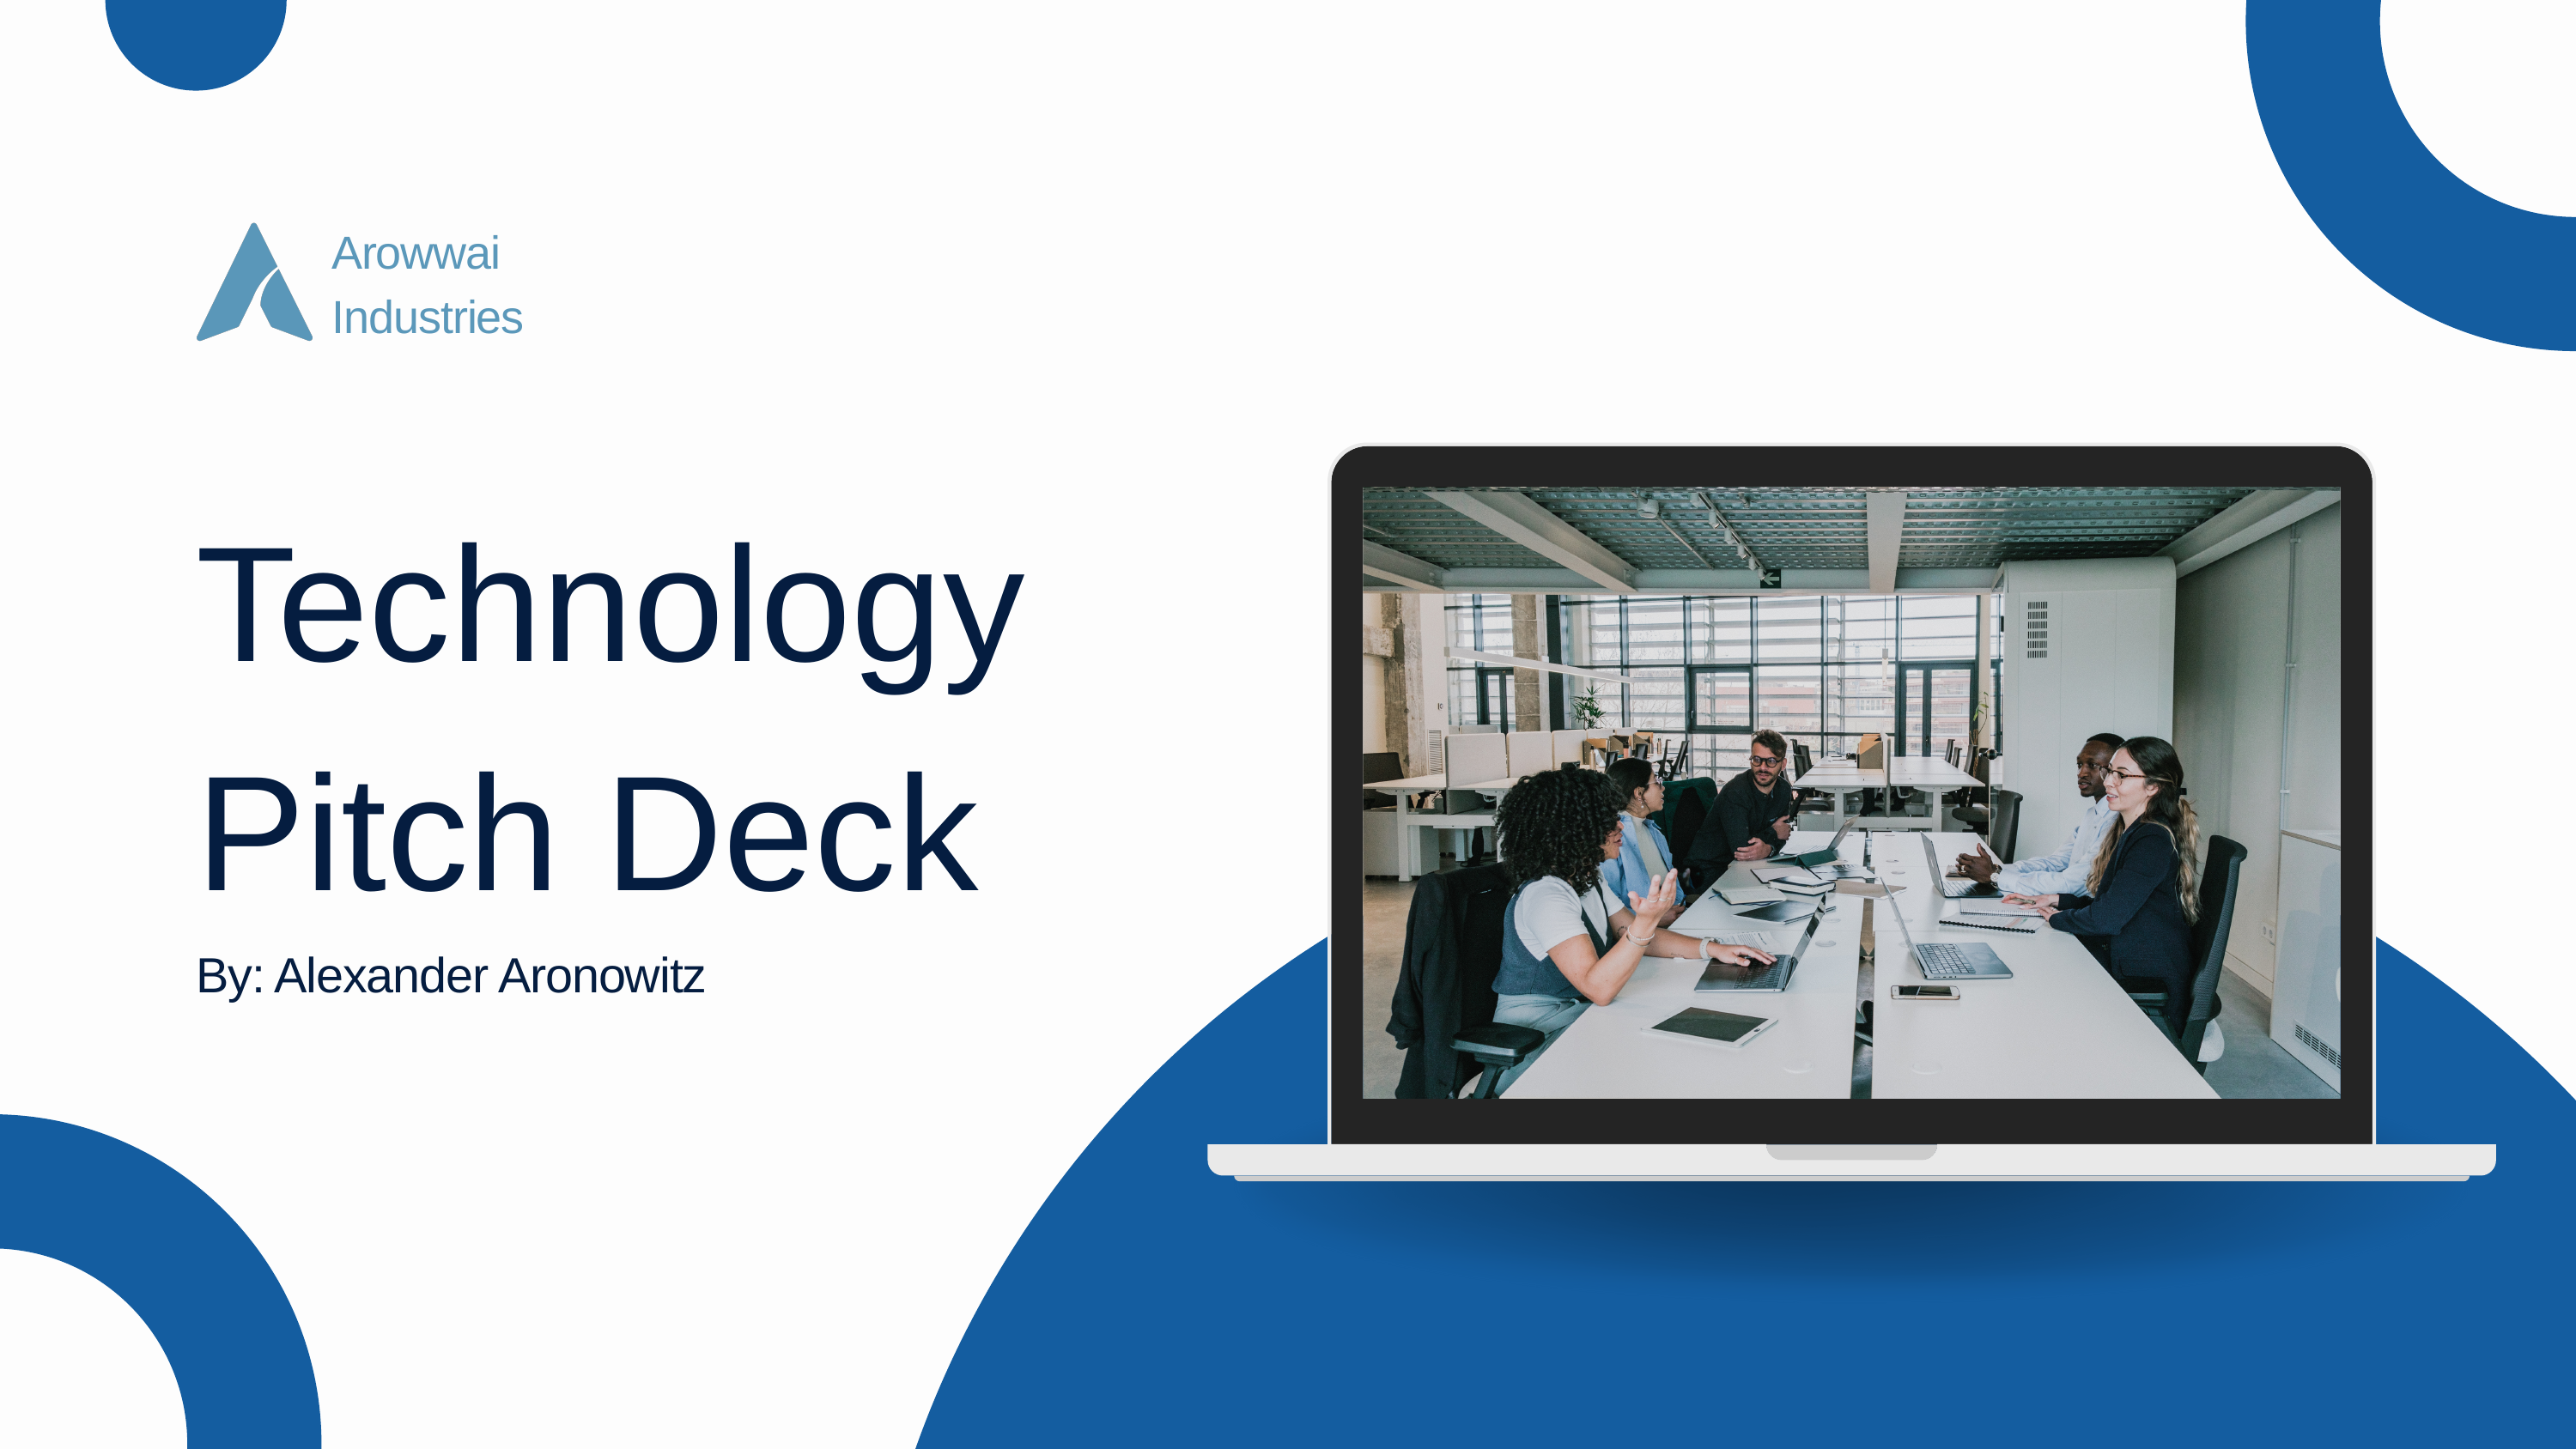

Arowwai Industries

Technology Pitch Deck

By: Alexander Aronowitz